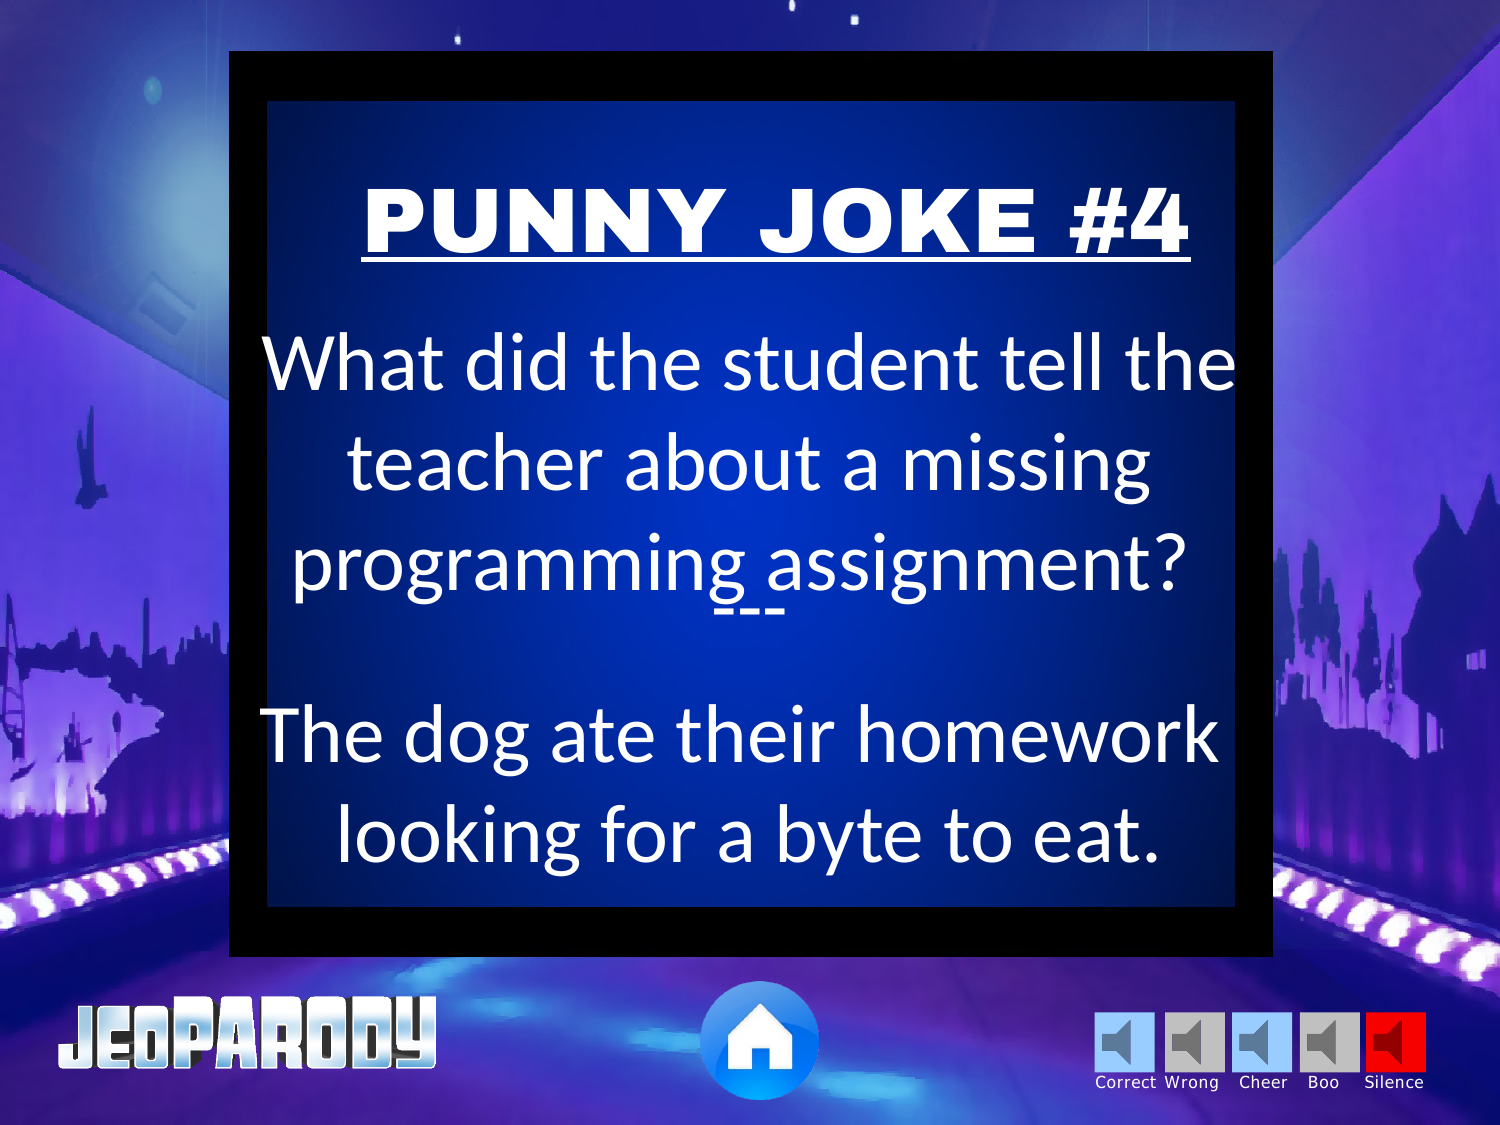

PUNNY JOKE #4
What did the student tell the teacher about a missing programming assignment?
---
The dog ate their homework
looking for a byte to eat.